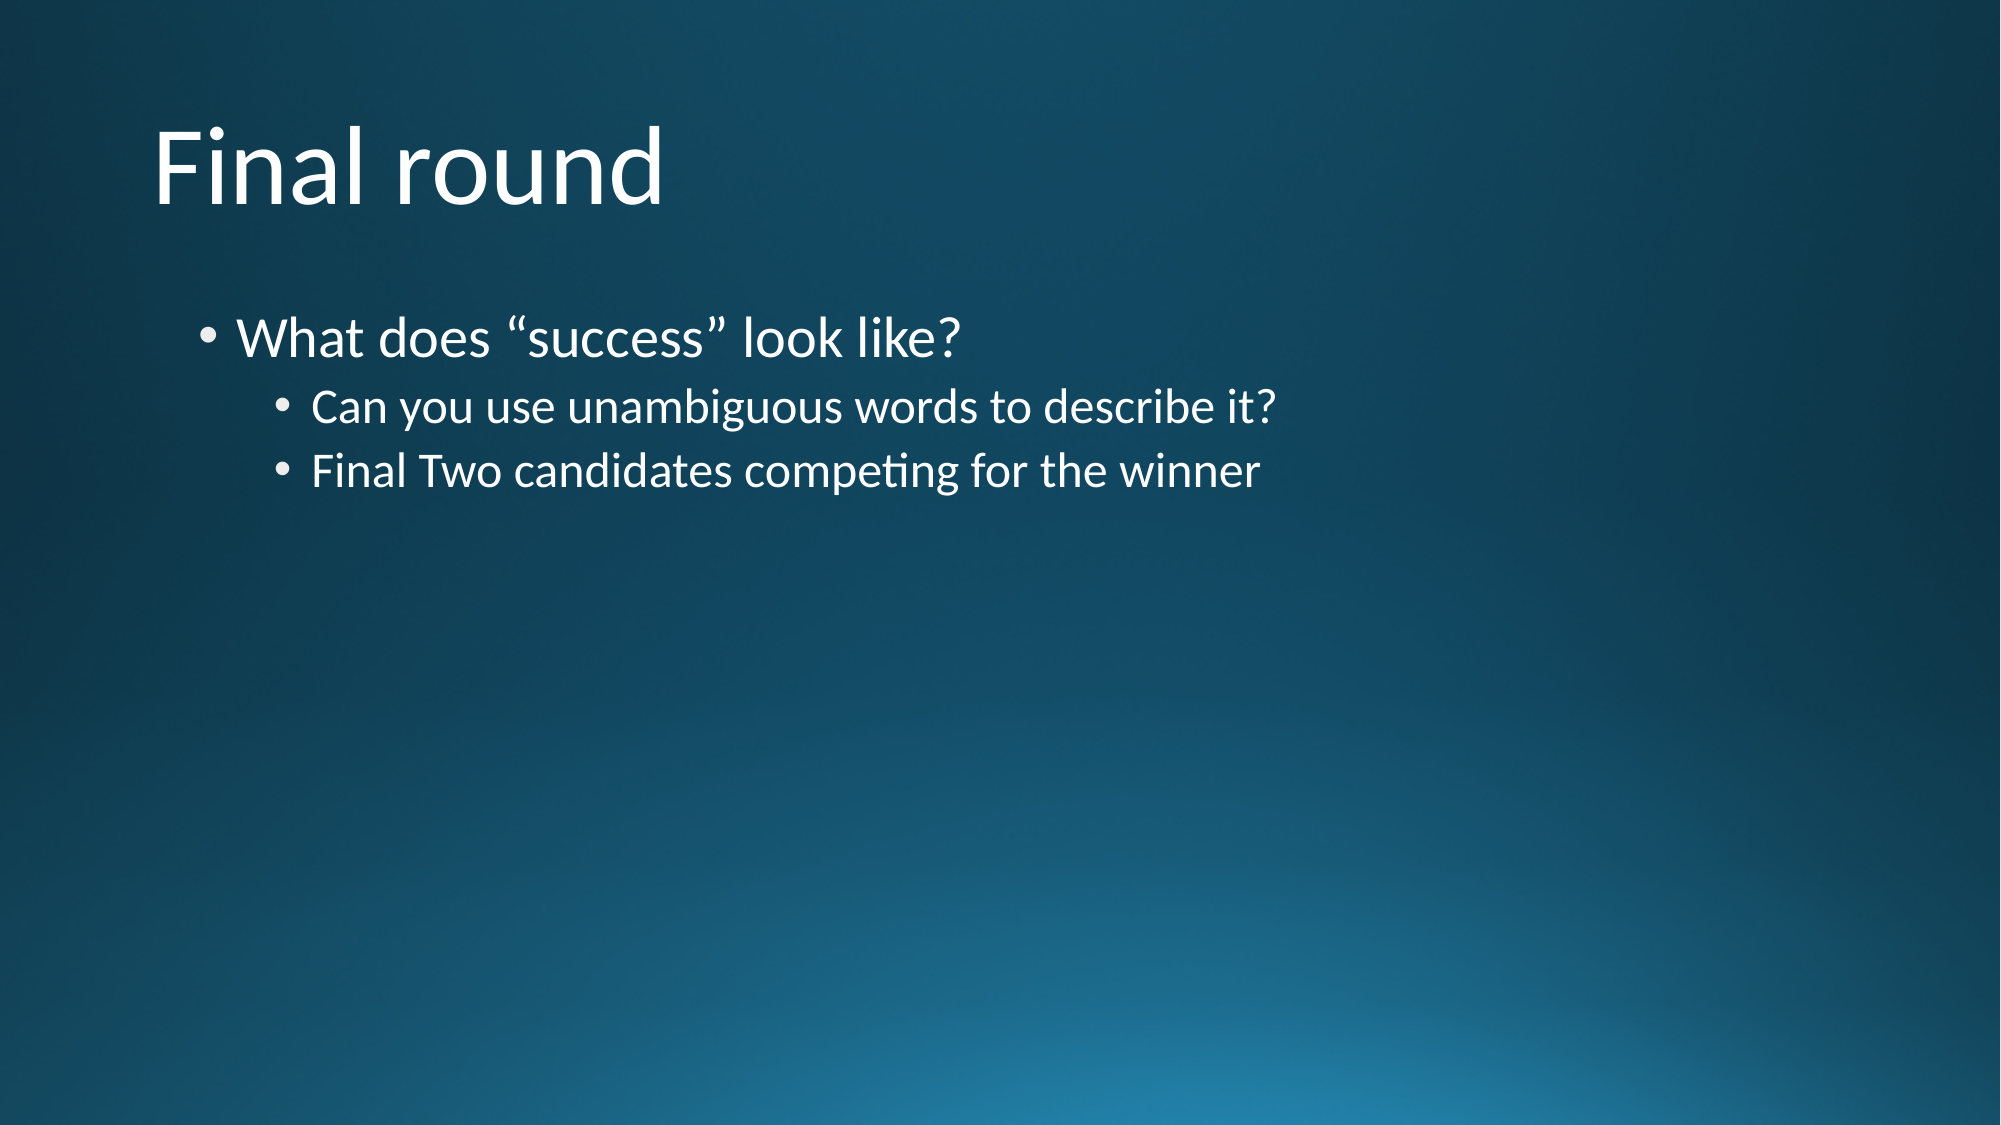

# Final round
What does “success” look like?
Can you use unambiguous words to describe it?
Final Two candidates competing for the winner